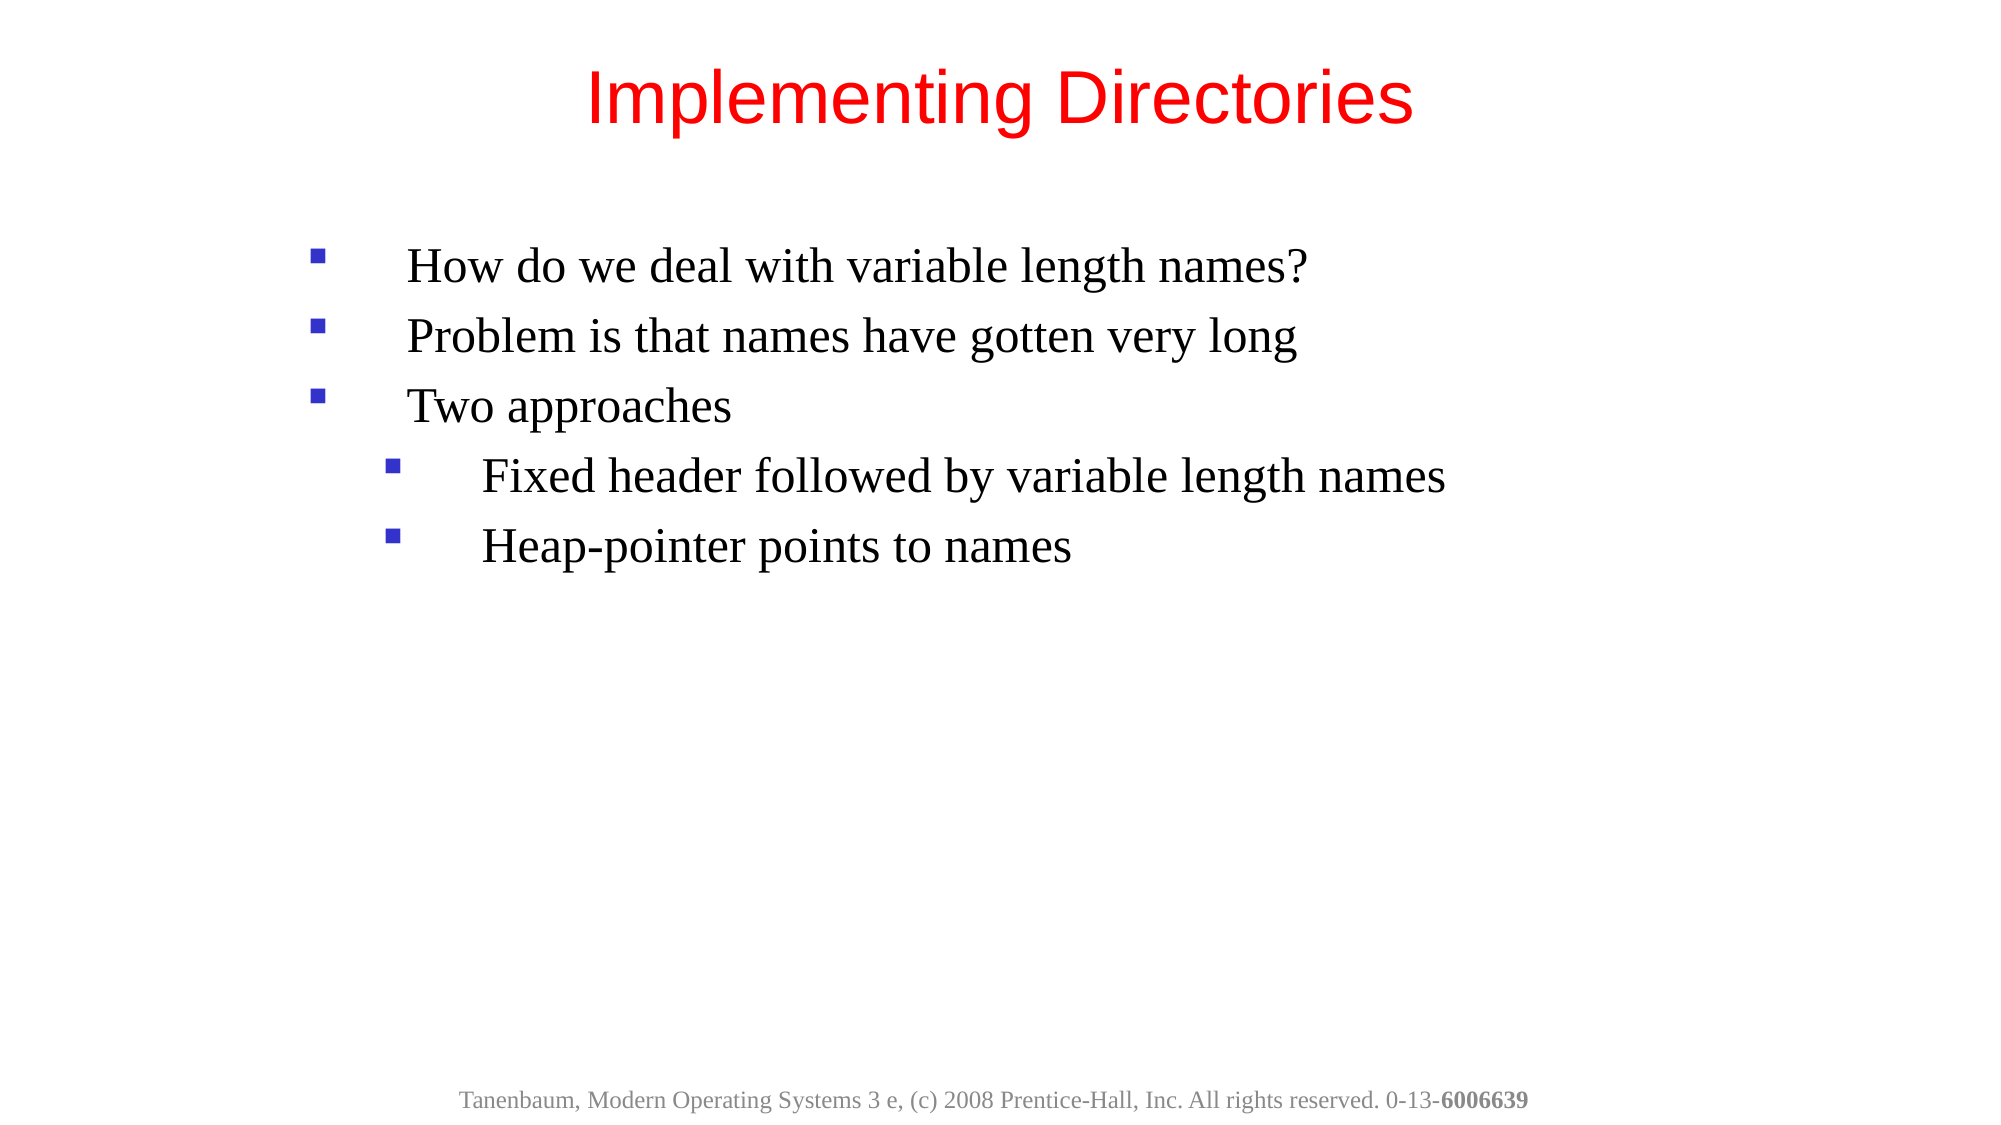

Implementing Directories

How do we deal with variable length names?
Problem is that names have gotten very long
Two approaches
Fixed header followed by variable length names
Heap-pointer points to names

Tanenbaum, Modern Operating Systems 3 e, (c) 2008 Prentice-Hall, Inc. All rights reserved. 0-13-6006639